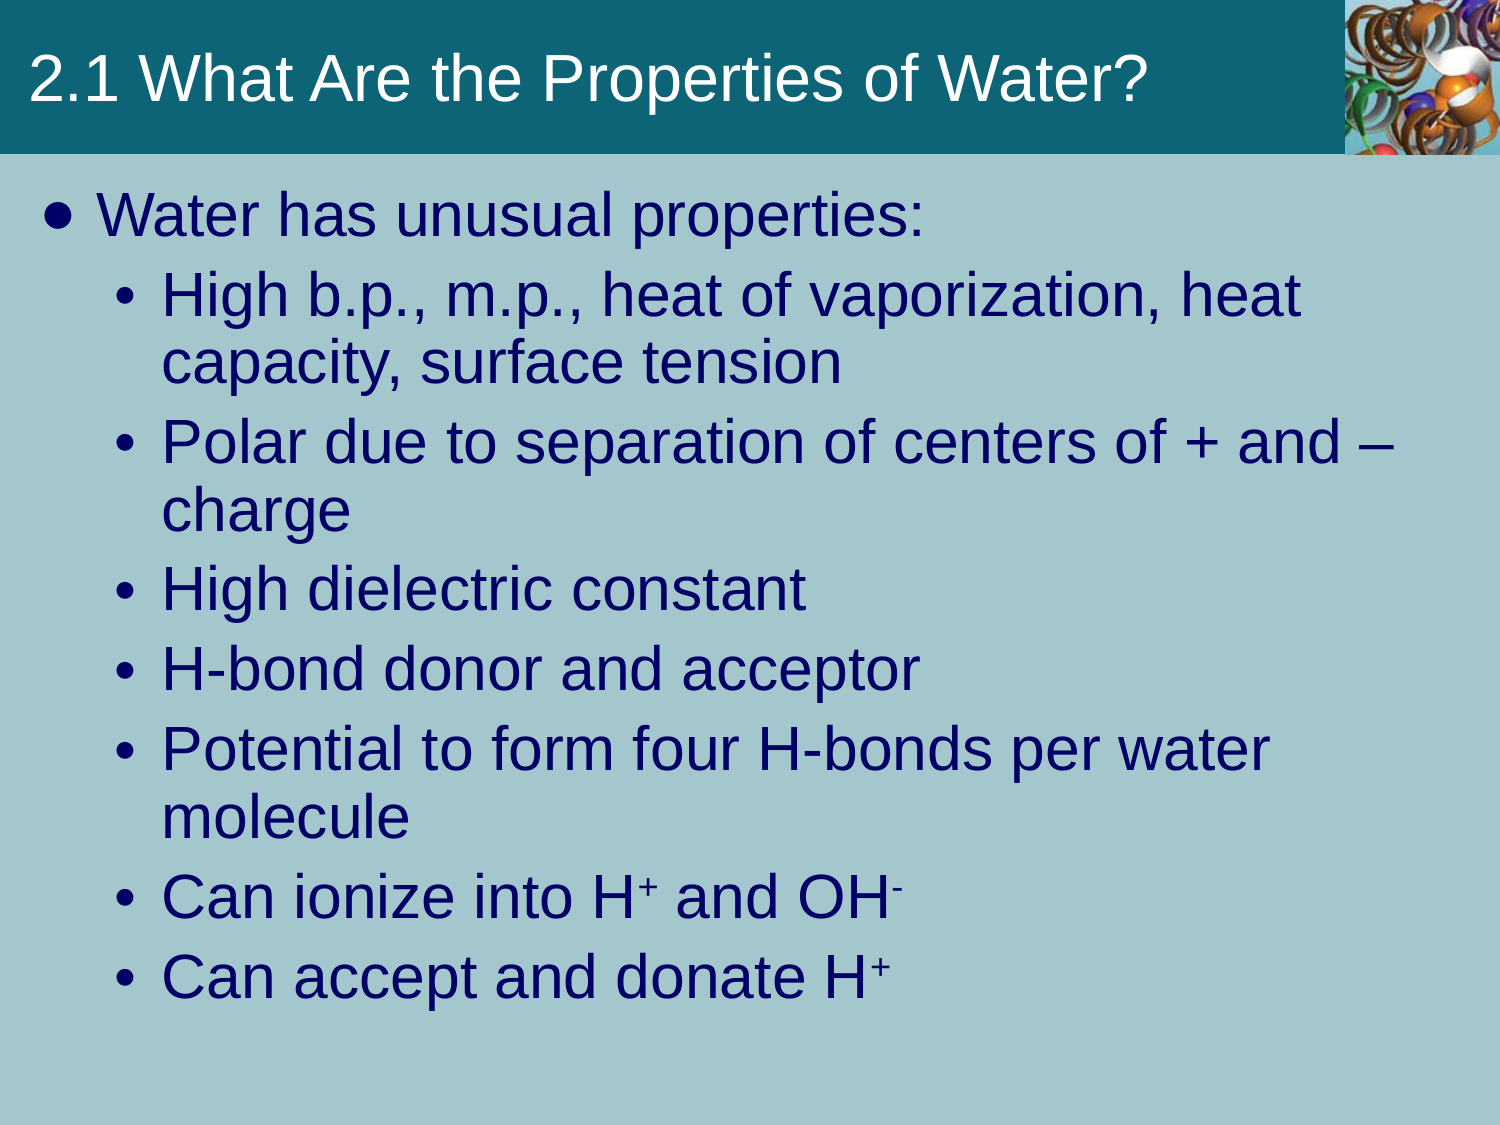

2.1 What Are the Properties of Water?
Water has unusual properties:
High b.p., m.p., heat of vaporization, heat capacity, surface tension
Polar due to separation of centers of + and – charge
High dielectric constant
H-bond donor and acceptor
Potential to form four H-bonds per water molecule
Can ionize into H+ and OH-
Can accept and donate H+